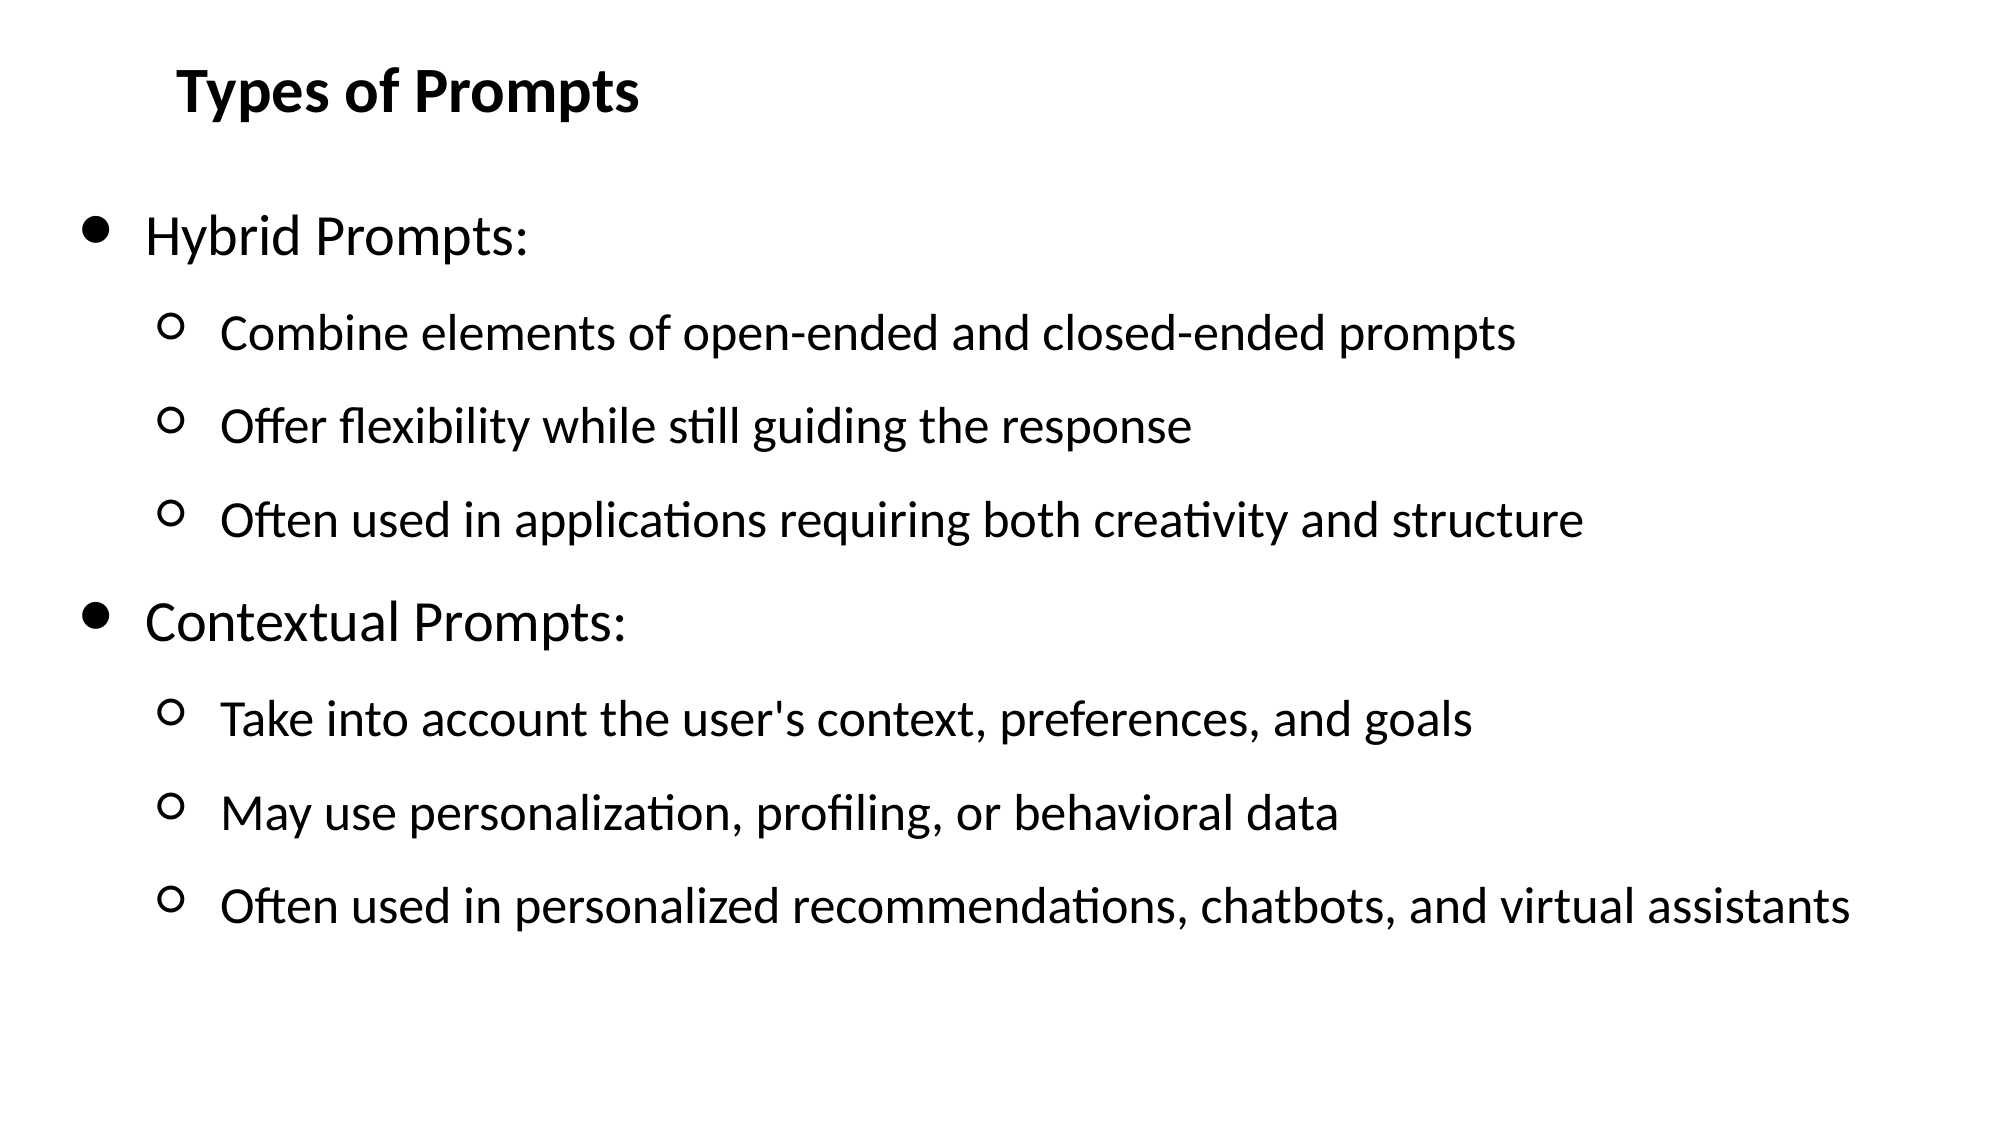

Types of Prompts
Hybrid Prompts:
Combine elements of open-ended and closed-ended prompts
Offer flexibility while still guiding the response
Often used in applications requiring both creativity and structure
Contextual Prompts:
Take into account the user's context, preferences, and goals
May use personalization, profiling, or behavioral data
Often used in personalized recommendations, chatbots, and virtual assistants